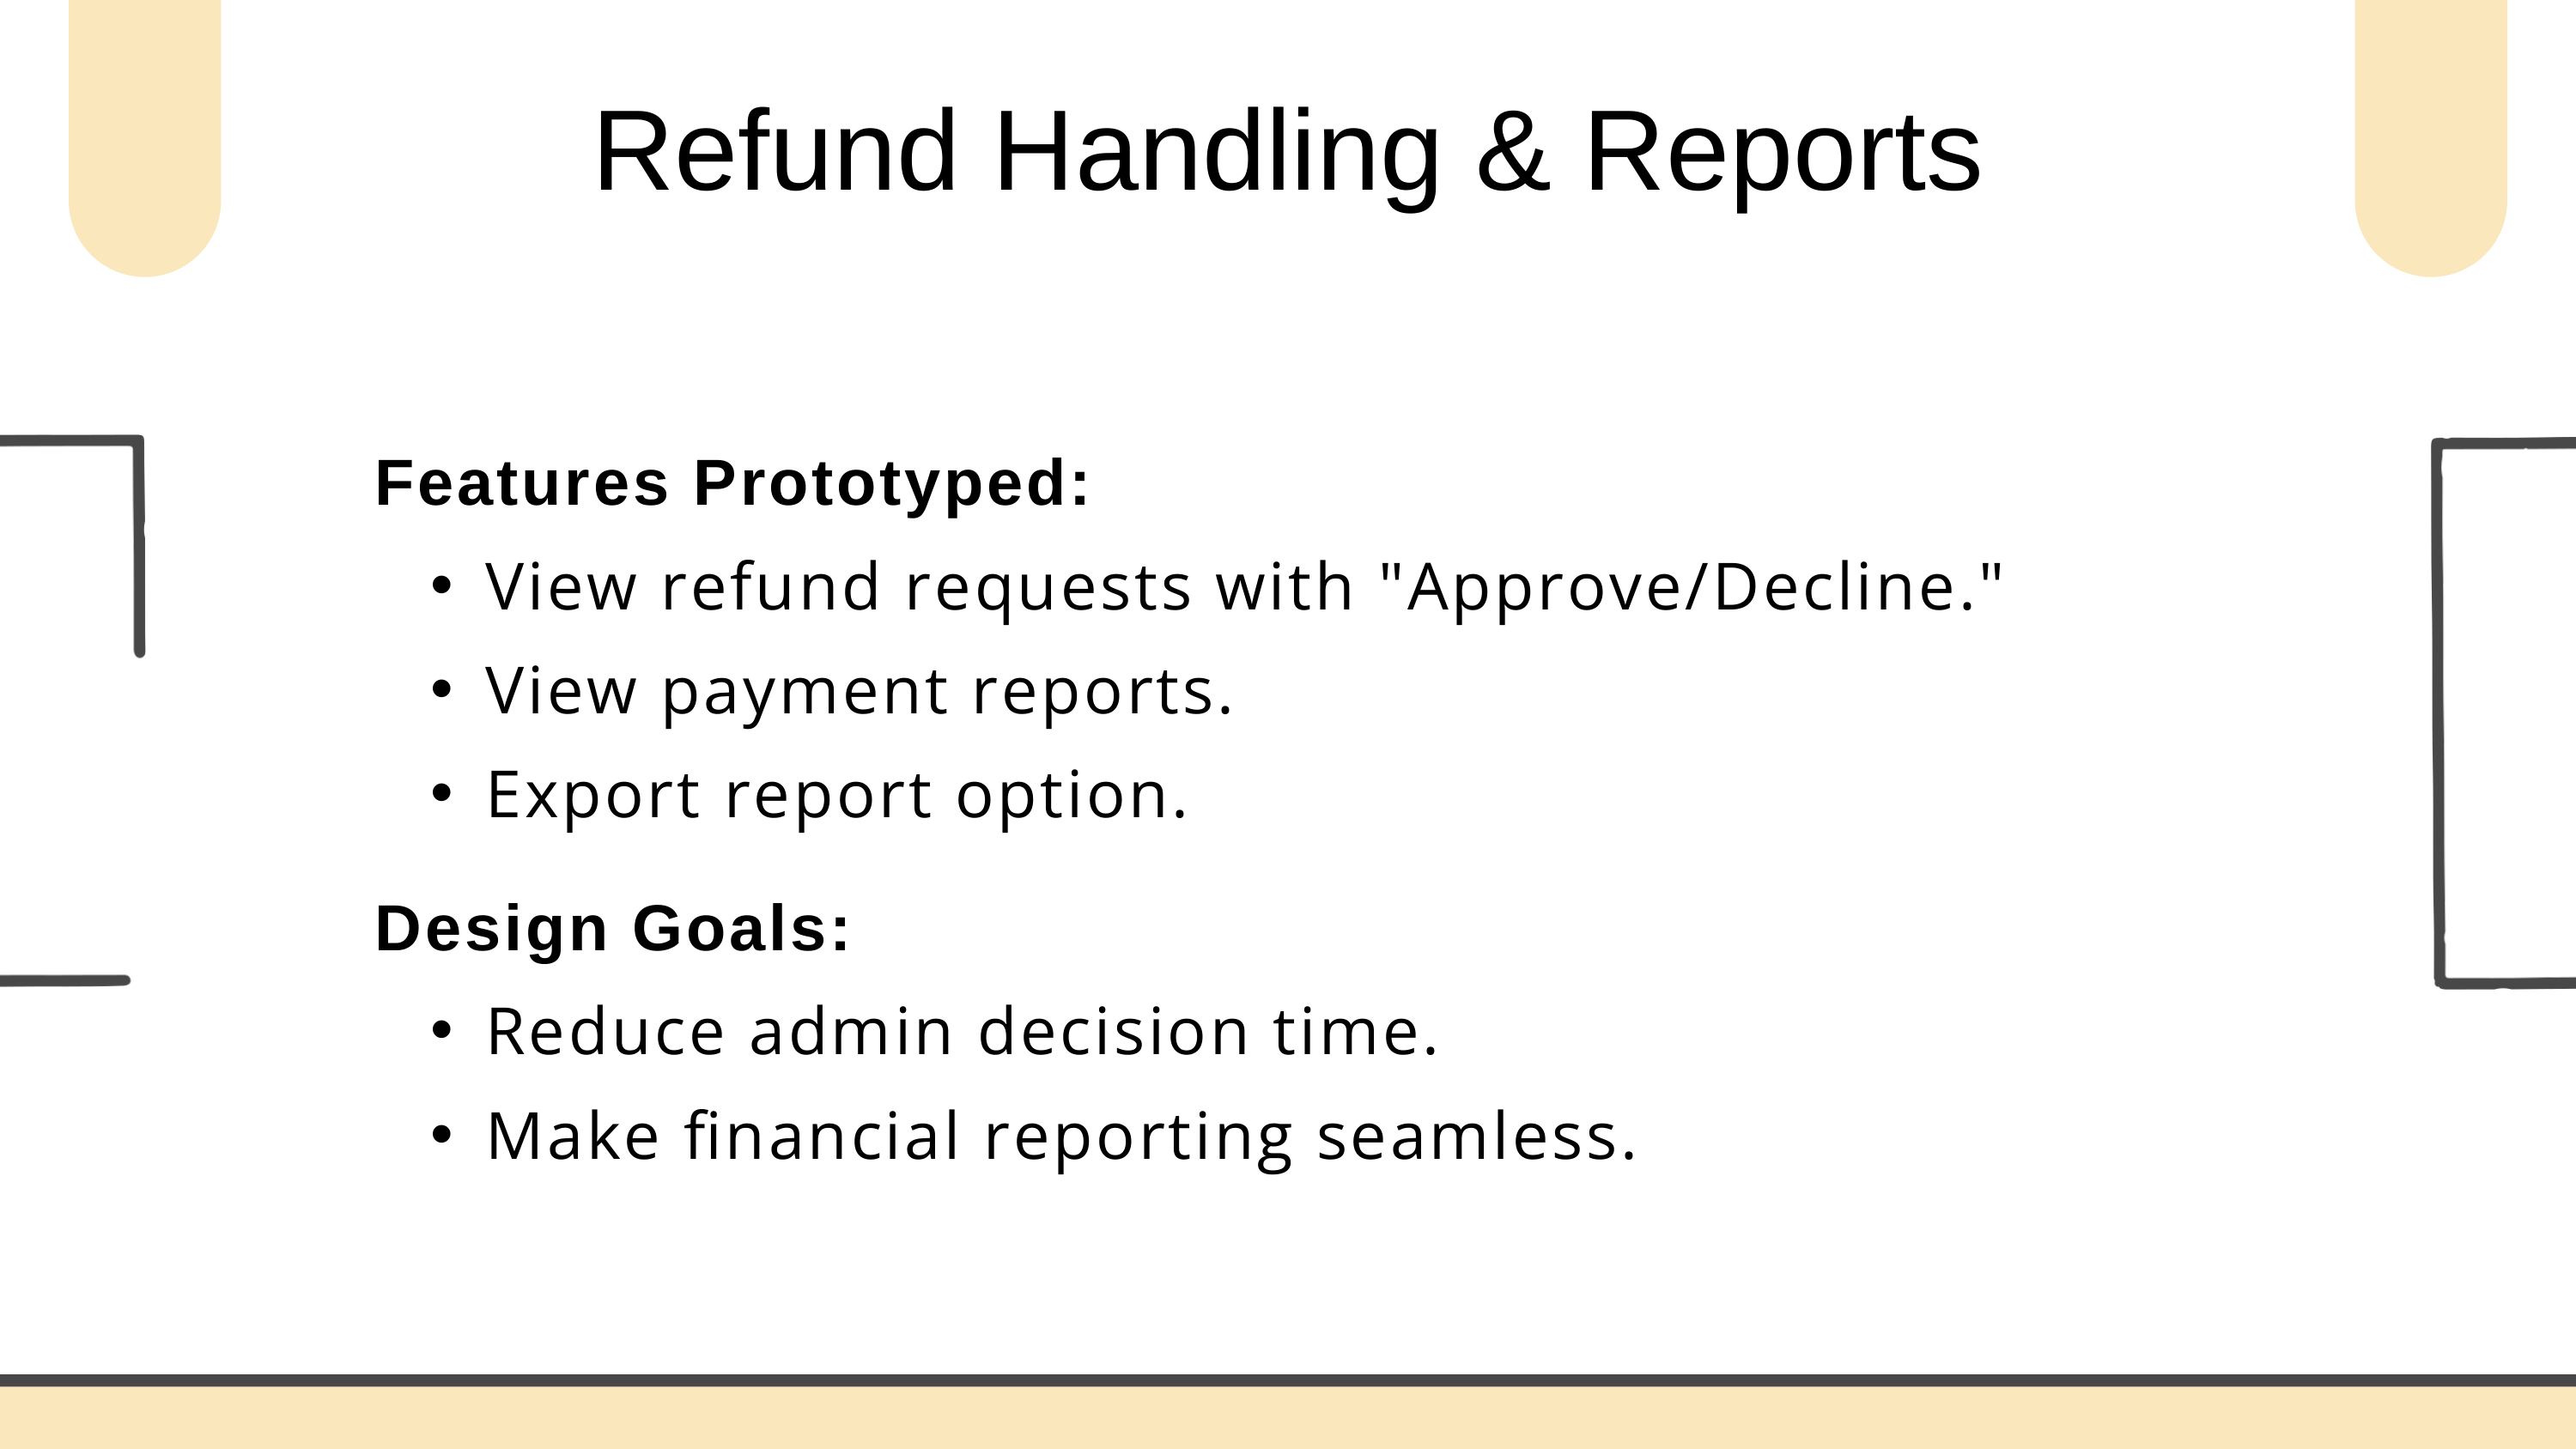

Refund Handling & Reports
Features Prototyped:
View refund requests with "Approve/Decline."
View payment reports.
Export report option.

Design Goals:
Reduce admin decision time.
Make financial reporting seamless.